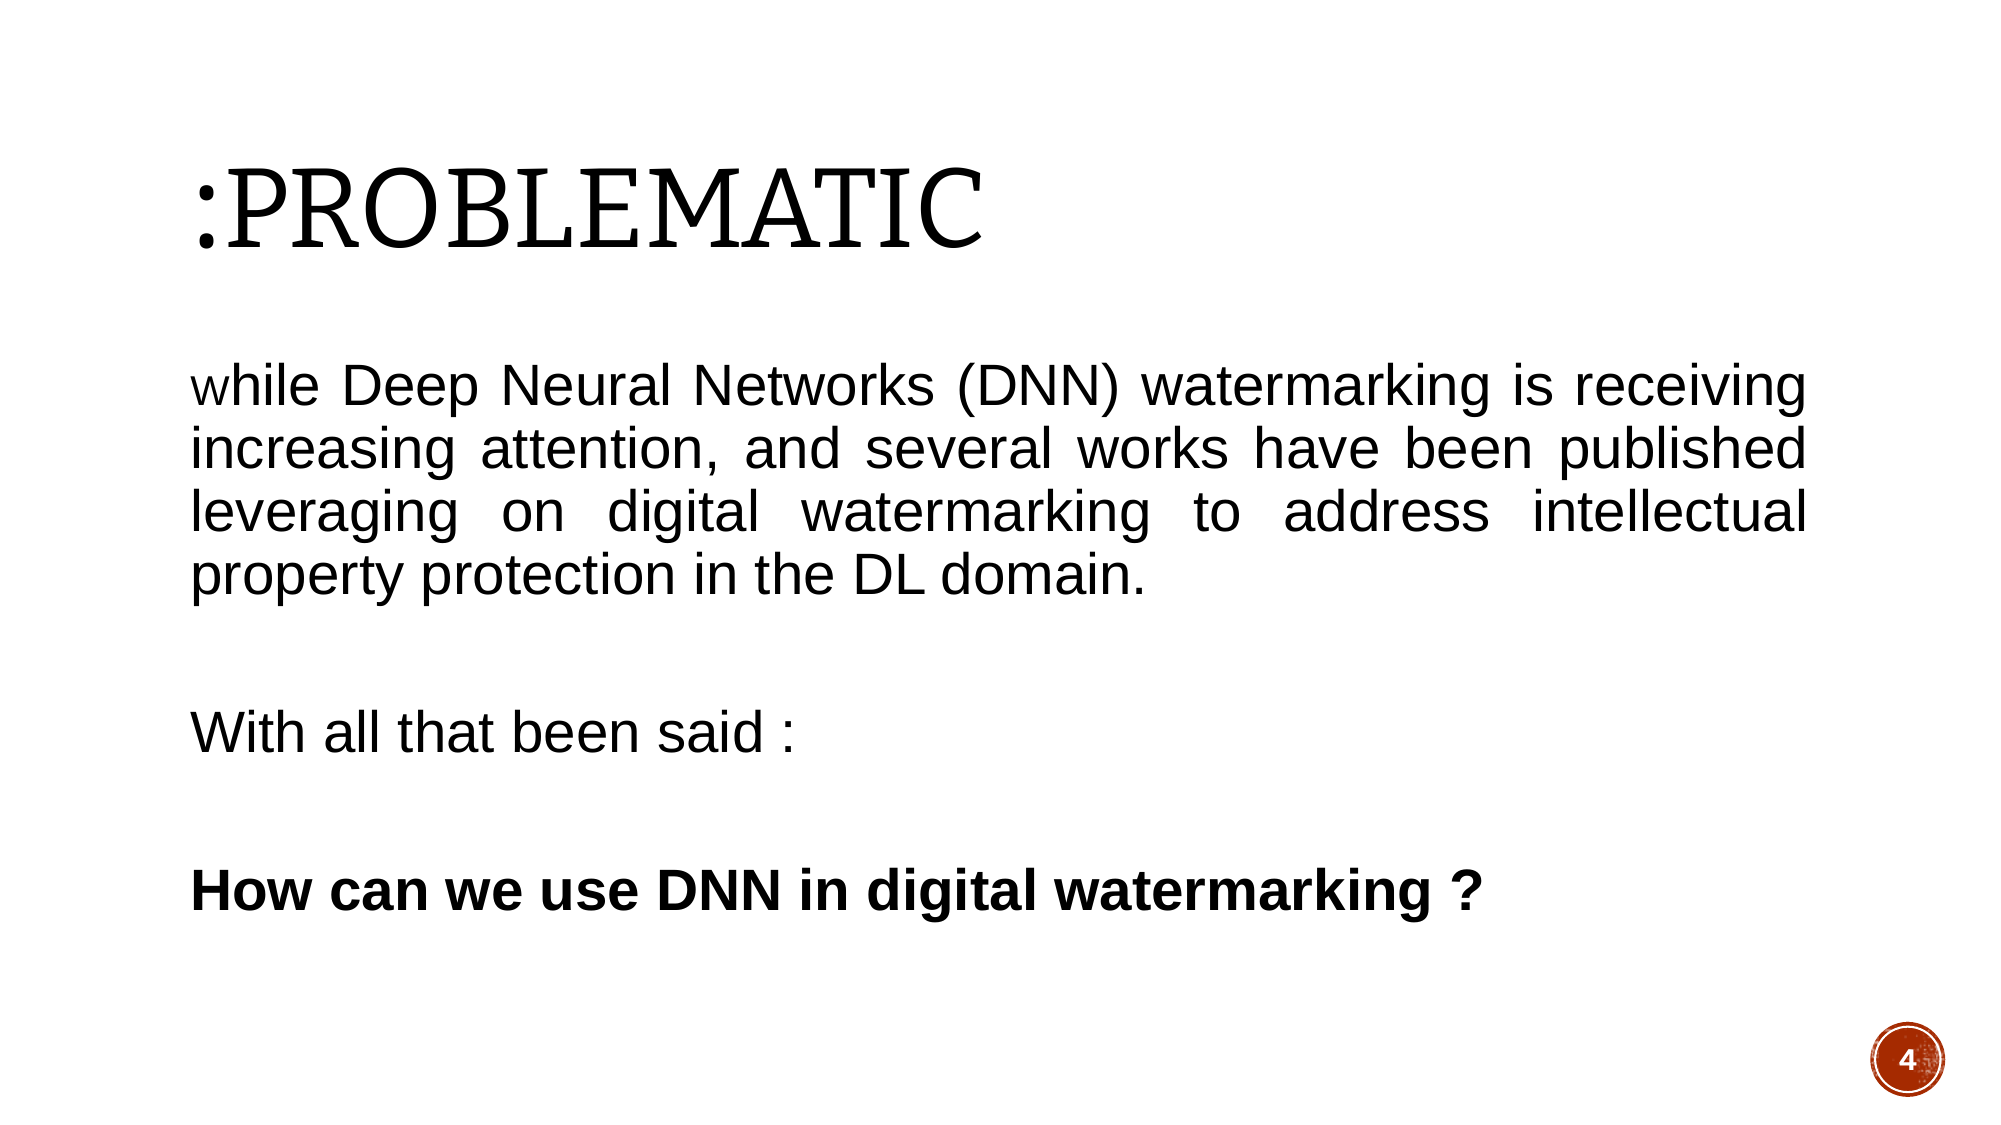

# Problematic:
While Deep Neural Networks (DNN) watermarking is receiving increasing attention, and several works have been published leveraging on digital watermarking to address intellectual property protection in the DL domain.

With all that been said :

How can we use DNN in digital watermarking ?

4